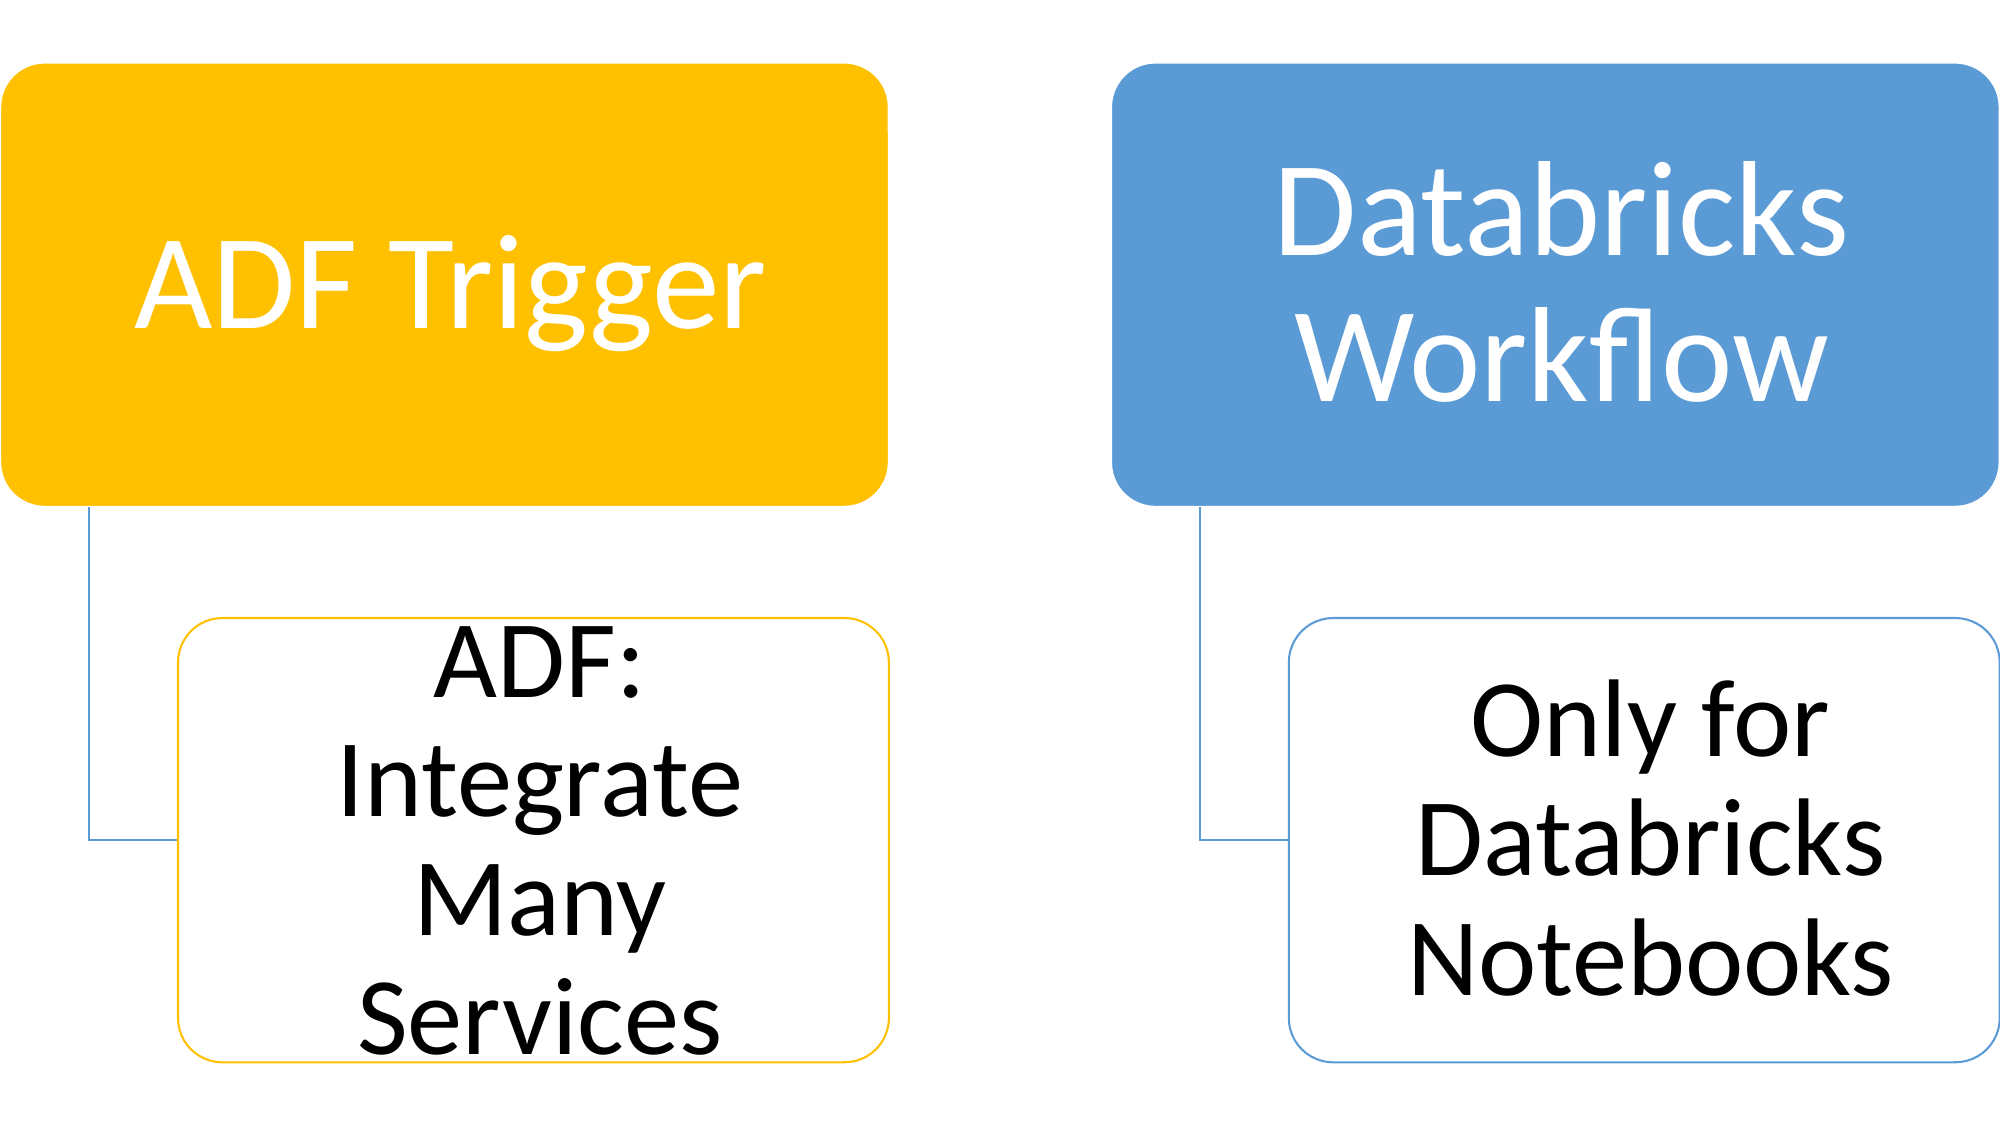

ADF Trigger
ADF: Integrate Many Services
Databricks Workflow
Only for Databricks Notebooks